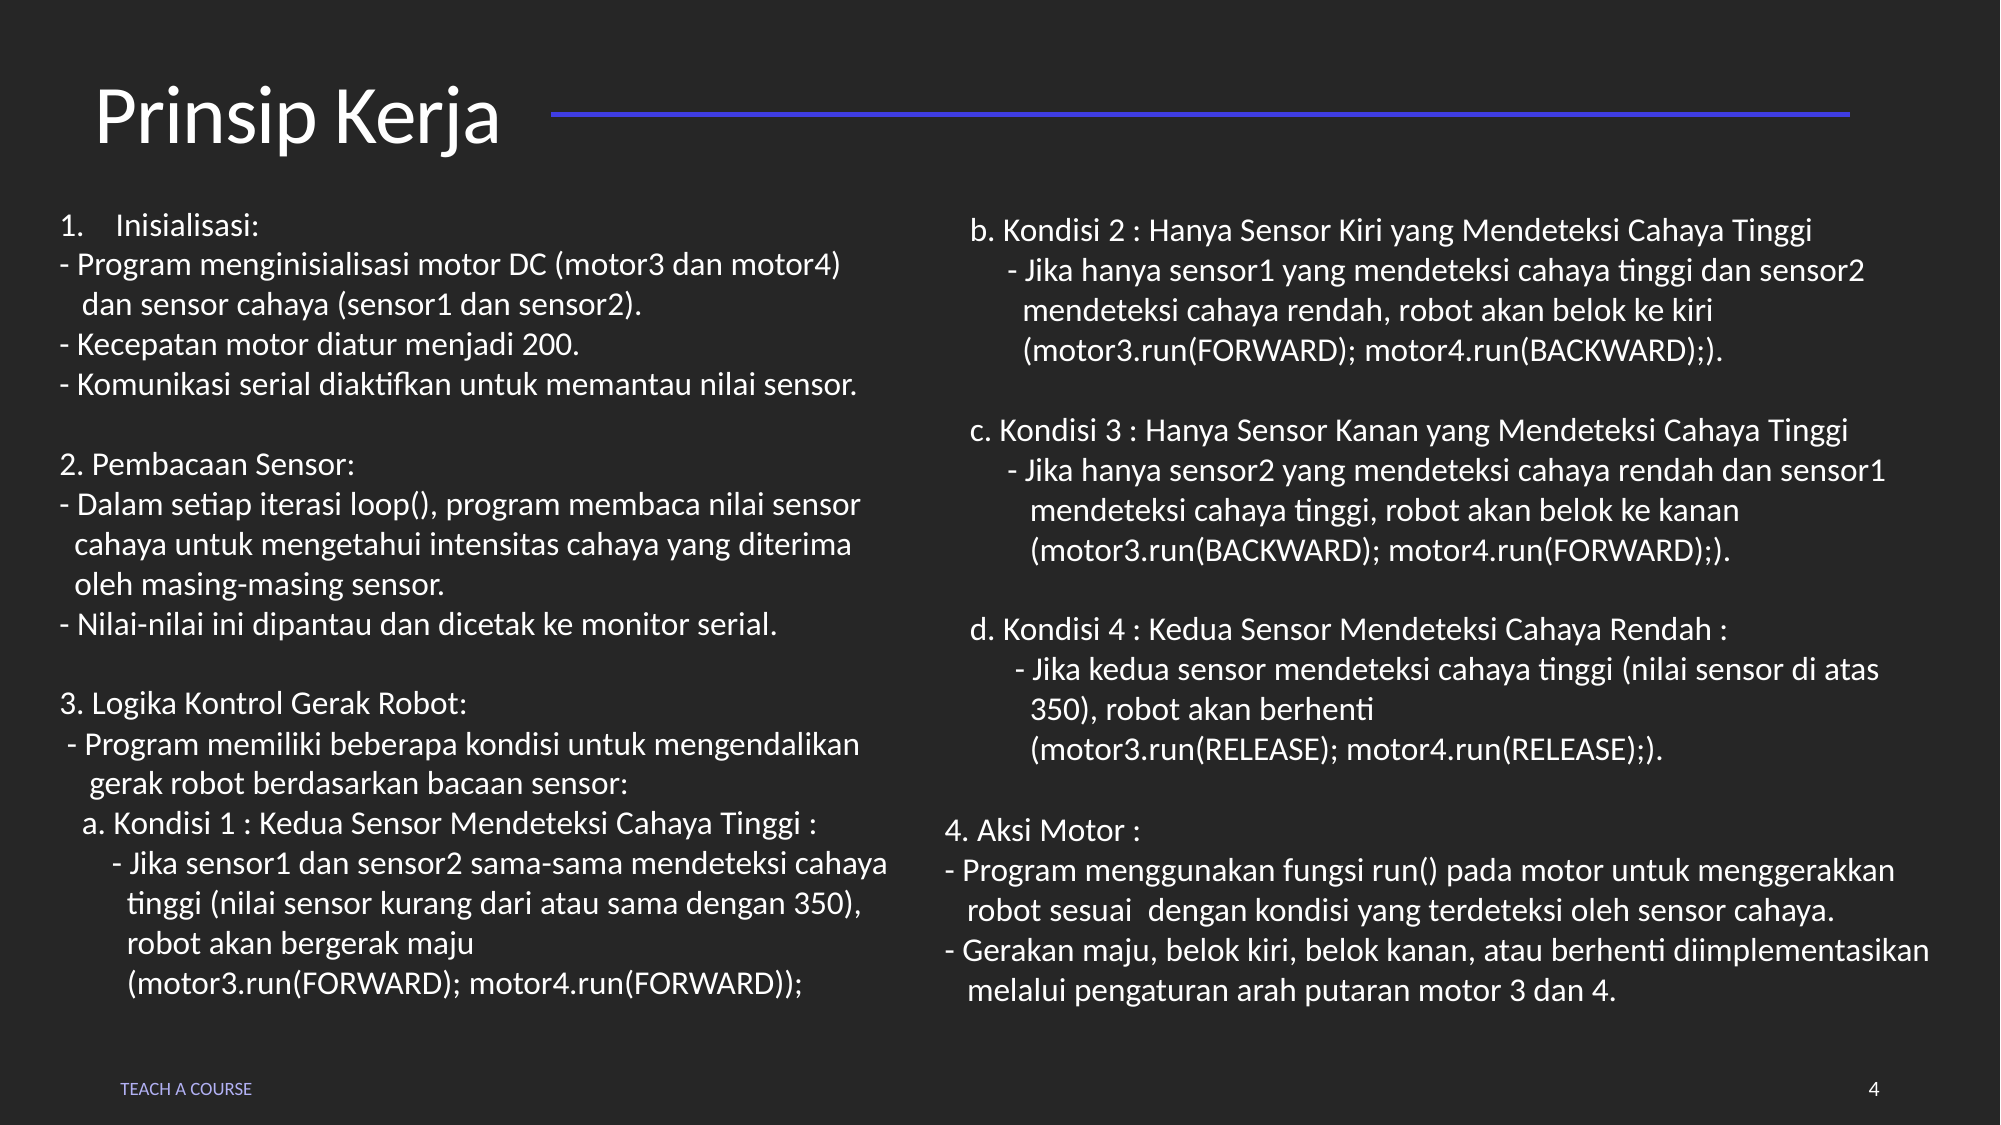

# Prinsip Kerja
Inisialisasi:
- Program menginisialisasi motor DC (motor3 dan motor4)
   dan sensor cahaya (sensor1 dan sensor2).
- Kecepatan motor diatur menjadi 200.
- Komunikasi serial diaktifkan untuk memantau nilai sensor.

2. Pembacaan Sensor:
- Dalam setiap iterasi loop(), program membaca nilai sensor
  cahaya untuk mengetahui intensitas cahaya yang diterima
  oleh masing-masing sensor.
- Nilai-nilai ini dipantau dan dicetak ke monitor serial.

3. Logika Kontrol Gerak Robot:
 - Program memiliki beberapa kondisi untuk mengendalikan
    gerak robot berdasarkan bacaan sensor:
   a. Kondisi 1 : Kedua Sensor Mendeteksi Cahaya Tinggi :
       - Jika sensor1 dan sensor2 sama-sama mendeteksi cahaya
         tinggi (nilai sensor kurang dari atau sama dengan 350),
         robot akan bergerak maju
         (motor3.run(FORWARD); motor4.run(FORWARD));
b. Kondisi 2 : Hanya Sensor Kiri yang Mendeteksi Cahaya Tinggi
     - Jika hanya sensor1 yang mendeteksi cahaya tinggi dan sensor2
       mendeteksi cahaya rendah, robot akan belok ke kiri
       (motor3.run(FORWARD); motor4.run(BACKWARD);).

c. Kondisi 3 : Hanya Sensor Kanan yang Mendeteksi Cahaya Tinggi
     - Jika hanya sensor2 yang mendeteksi cahaya rendah dan sensor1
        mendeteksi cahaya tinggi, robot akan belok ke kanan
        (motor3.run(BACKWARD); motor4.run(FORWARD);).

d. Kondisi 4 : Kedua Sensor Mendeteksi Cahaya Rendah :
      - Jika kedua sensor mendeteksi cahaya tinggi (nilai sensor di atas
        350), robot akan berhenti
        (motor3.run(RELEASE); motor4.run(RELEASE);).
4. Aksi Motor :
- Program menggunakan fungsi run() pada motor untuk menggerakkan
   robot sesuai  dengan kondisi yang terdeteksi oleh sensor cahaya.
- Gerakan maju, belok kiri, belok kanan, atau berhenti diimplementasikan
   melalui pengaturan arah putaran motor 3 dan 4.
TEACH A COURSE
4